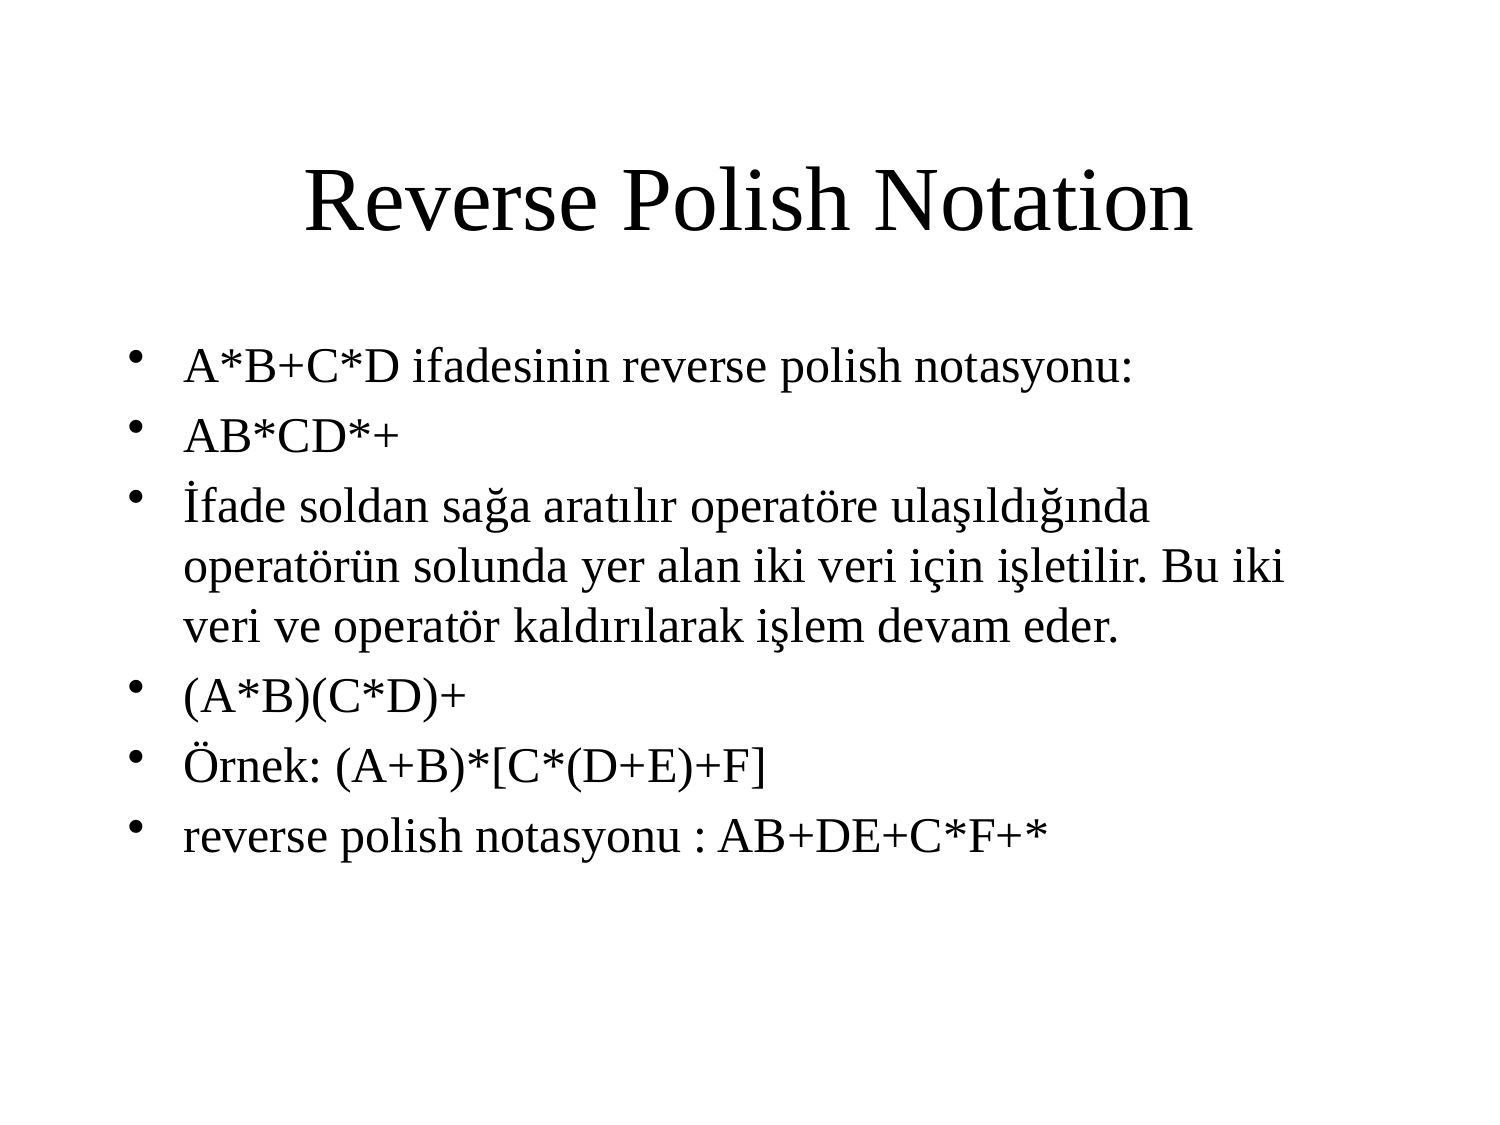

# Reverse Polish Notation
A*B+C*D ifadesinin reverse polish notasyonu:
AB*CD*+
İfade soldan sağa aratılır operatöre ulaşıldığında operatörün solunda yer alan iki veri için işletilir. Bu iki veri ve operatör kaldırılarak işlem devam eder.
(A*B)(C*D)+
Örnek: (A+B)*[C*(D+E)+F]
reverse polish notasyonu : AB+DE+C*F+*